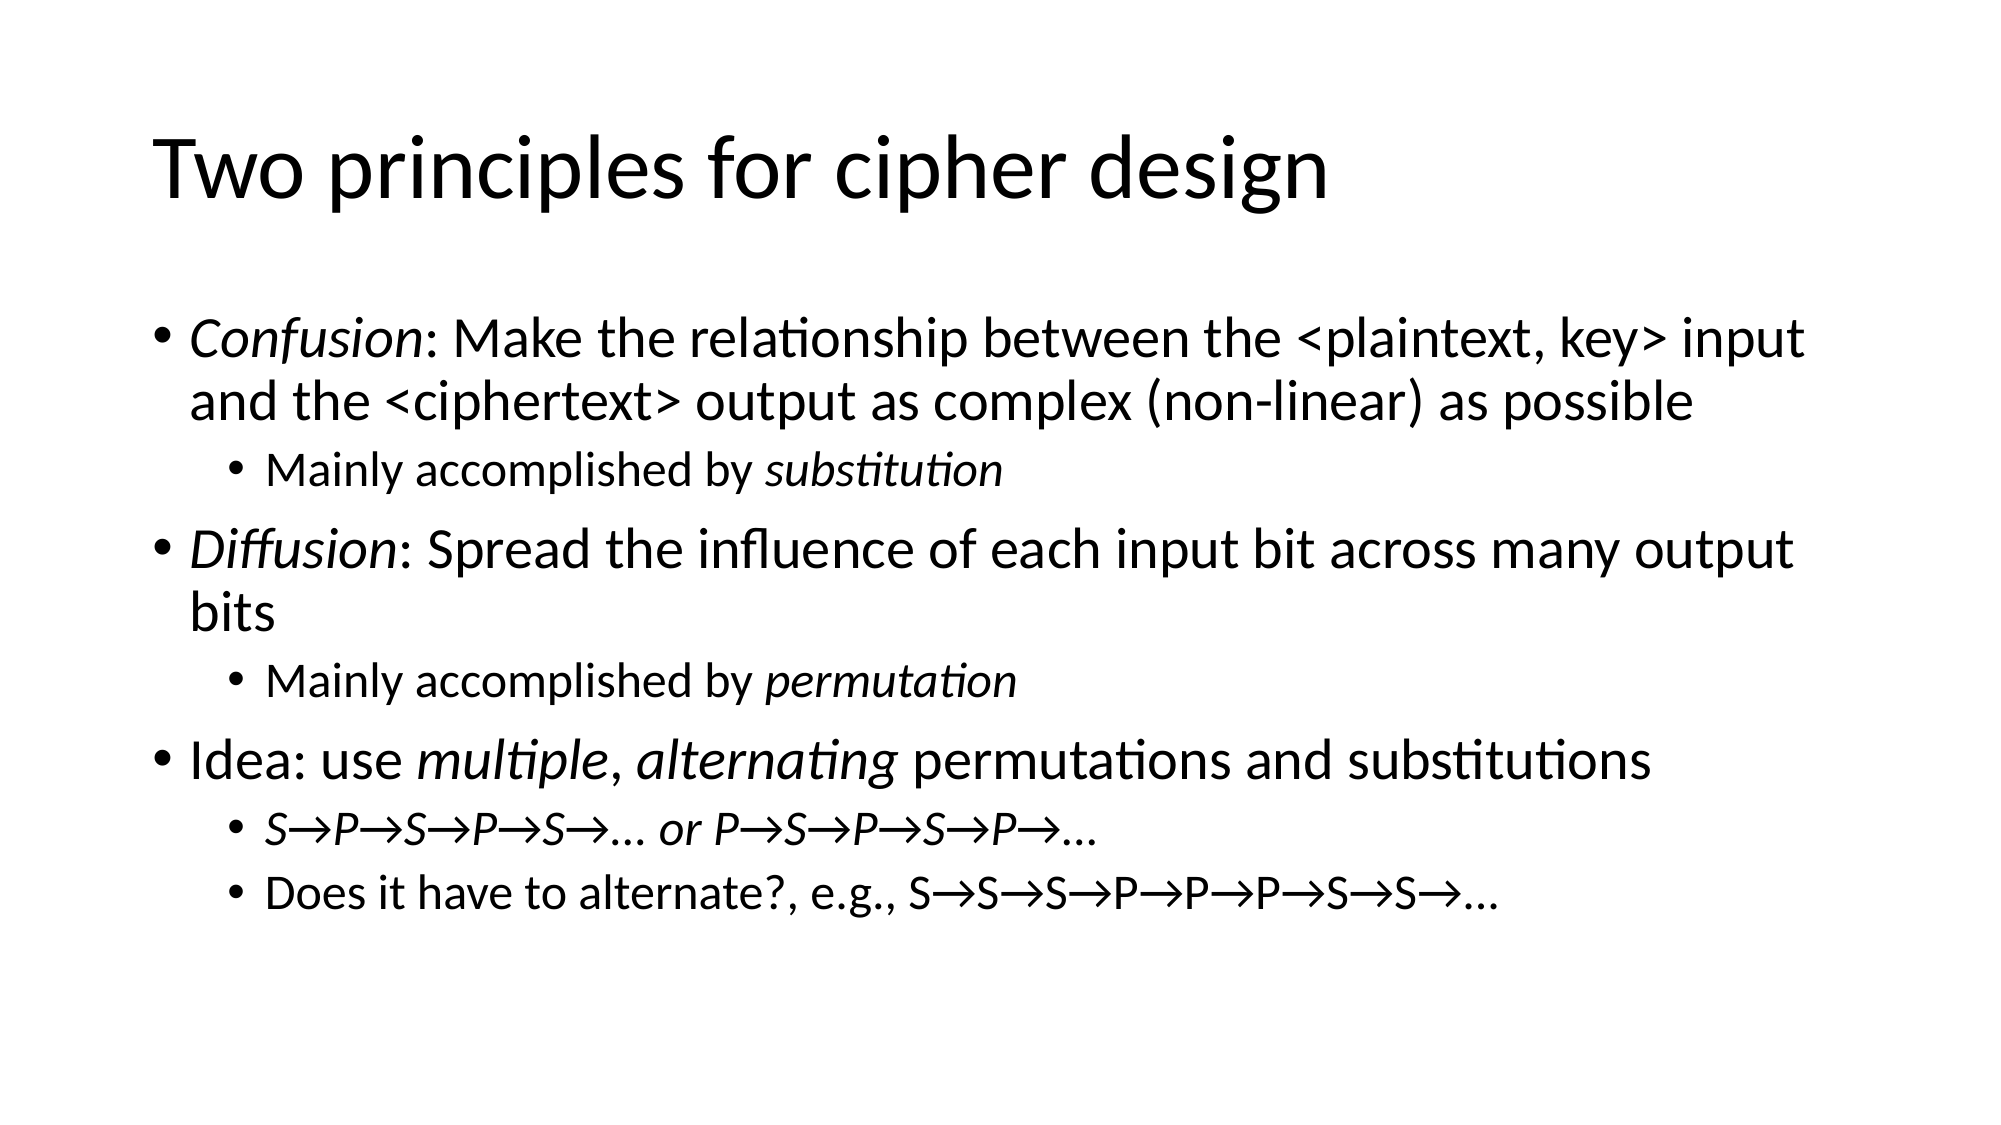

# Two principles for cipher design
Confusion: Make the relationship between the <plaintext, key> input and the <ciphertext> output as complex (non-linear) as possible
Mainly accomplished by substitution
Diffusion: Spread the influence of each input bit across many output bits
Mainly accomplished by permutation
Idea: use multiple, alternating permutations and substitutions
S→P→S→P→S→... or P→S→P→S→P→...
Does it have to alternate?, e.g., S→S→S→P→P→P→S→S→...